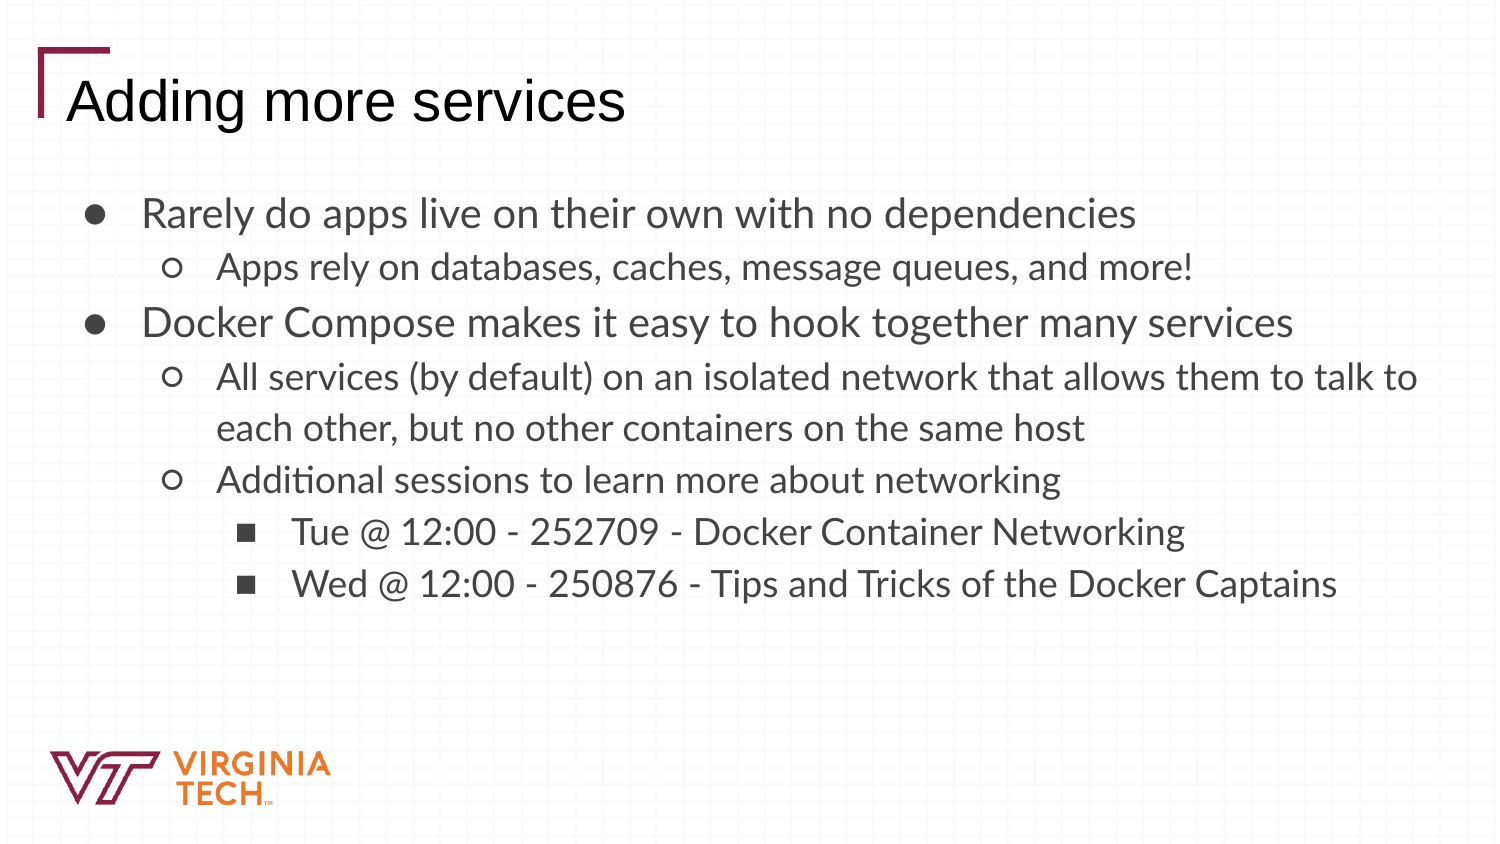

# Adding more services
Rarely do apps live on their own with no dependencies
Apps rely on databases, caches, message queues, and more!
Docker Compose makes it easy to hook together many services
All services (by default) on an isolated network that allows them to talk to each other, but no other containers on the same host
Additional sessions to learn more about networking
Tue @ 12:00 - 252709 - Docker Container Networking
Wed @ 12:00 - 250876 - Tips and Tricks of the Docker Captains